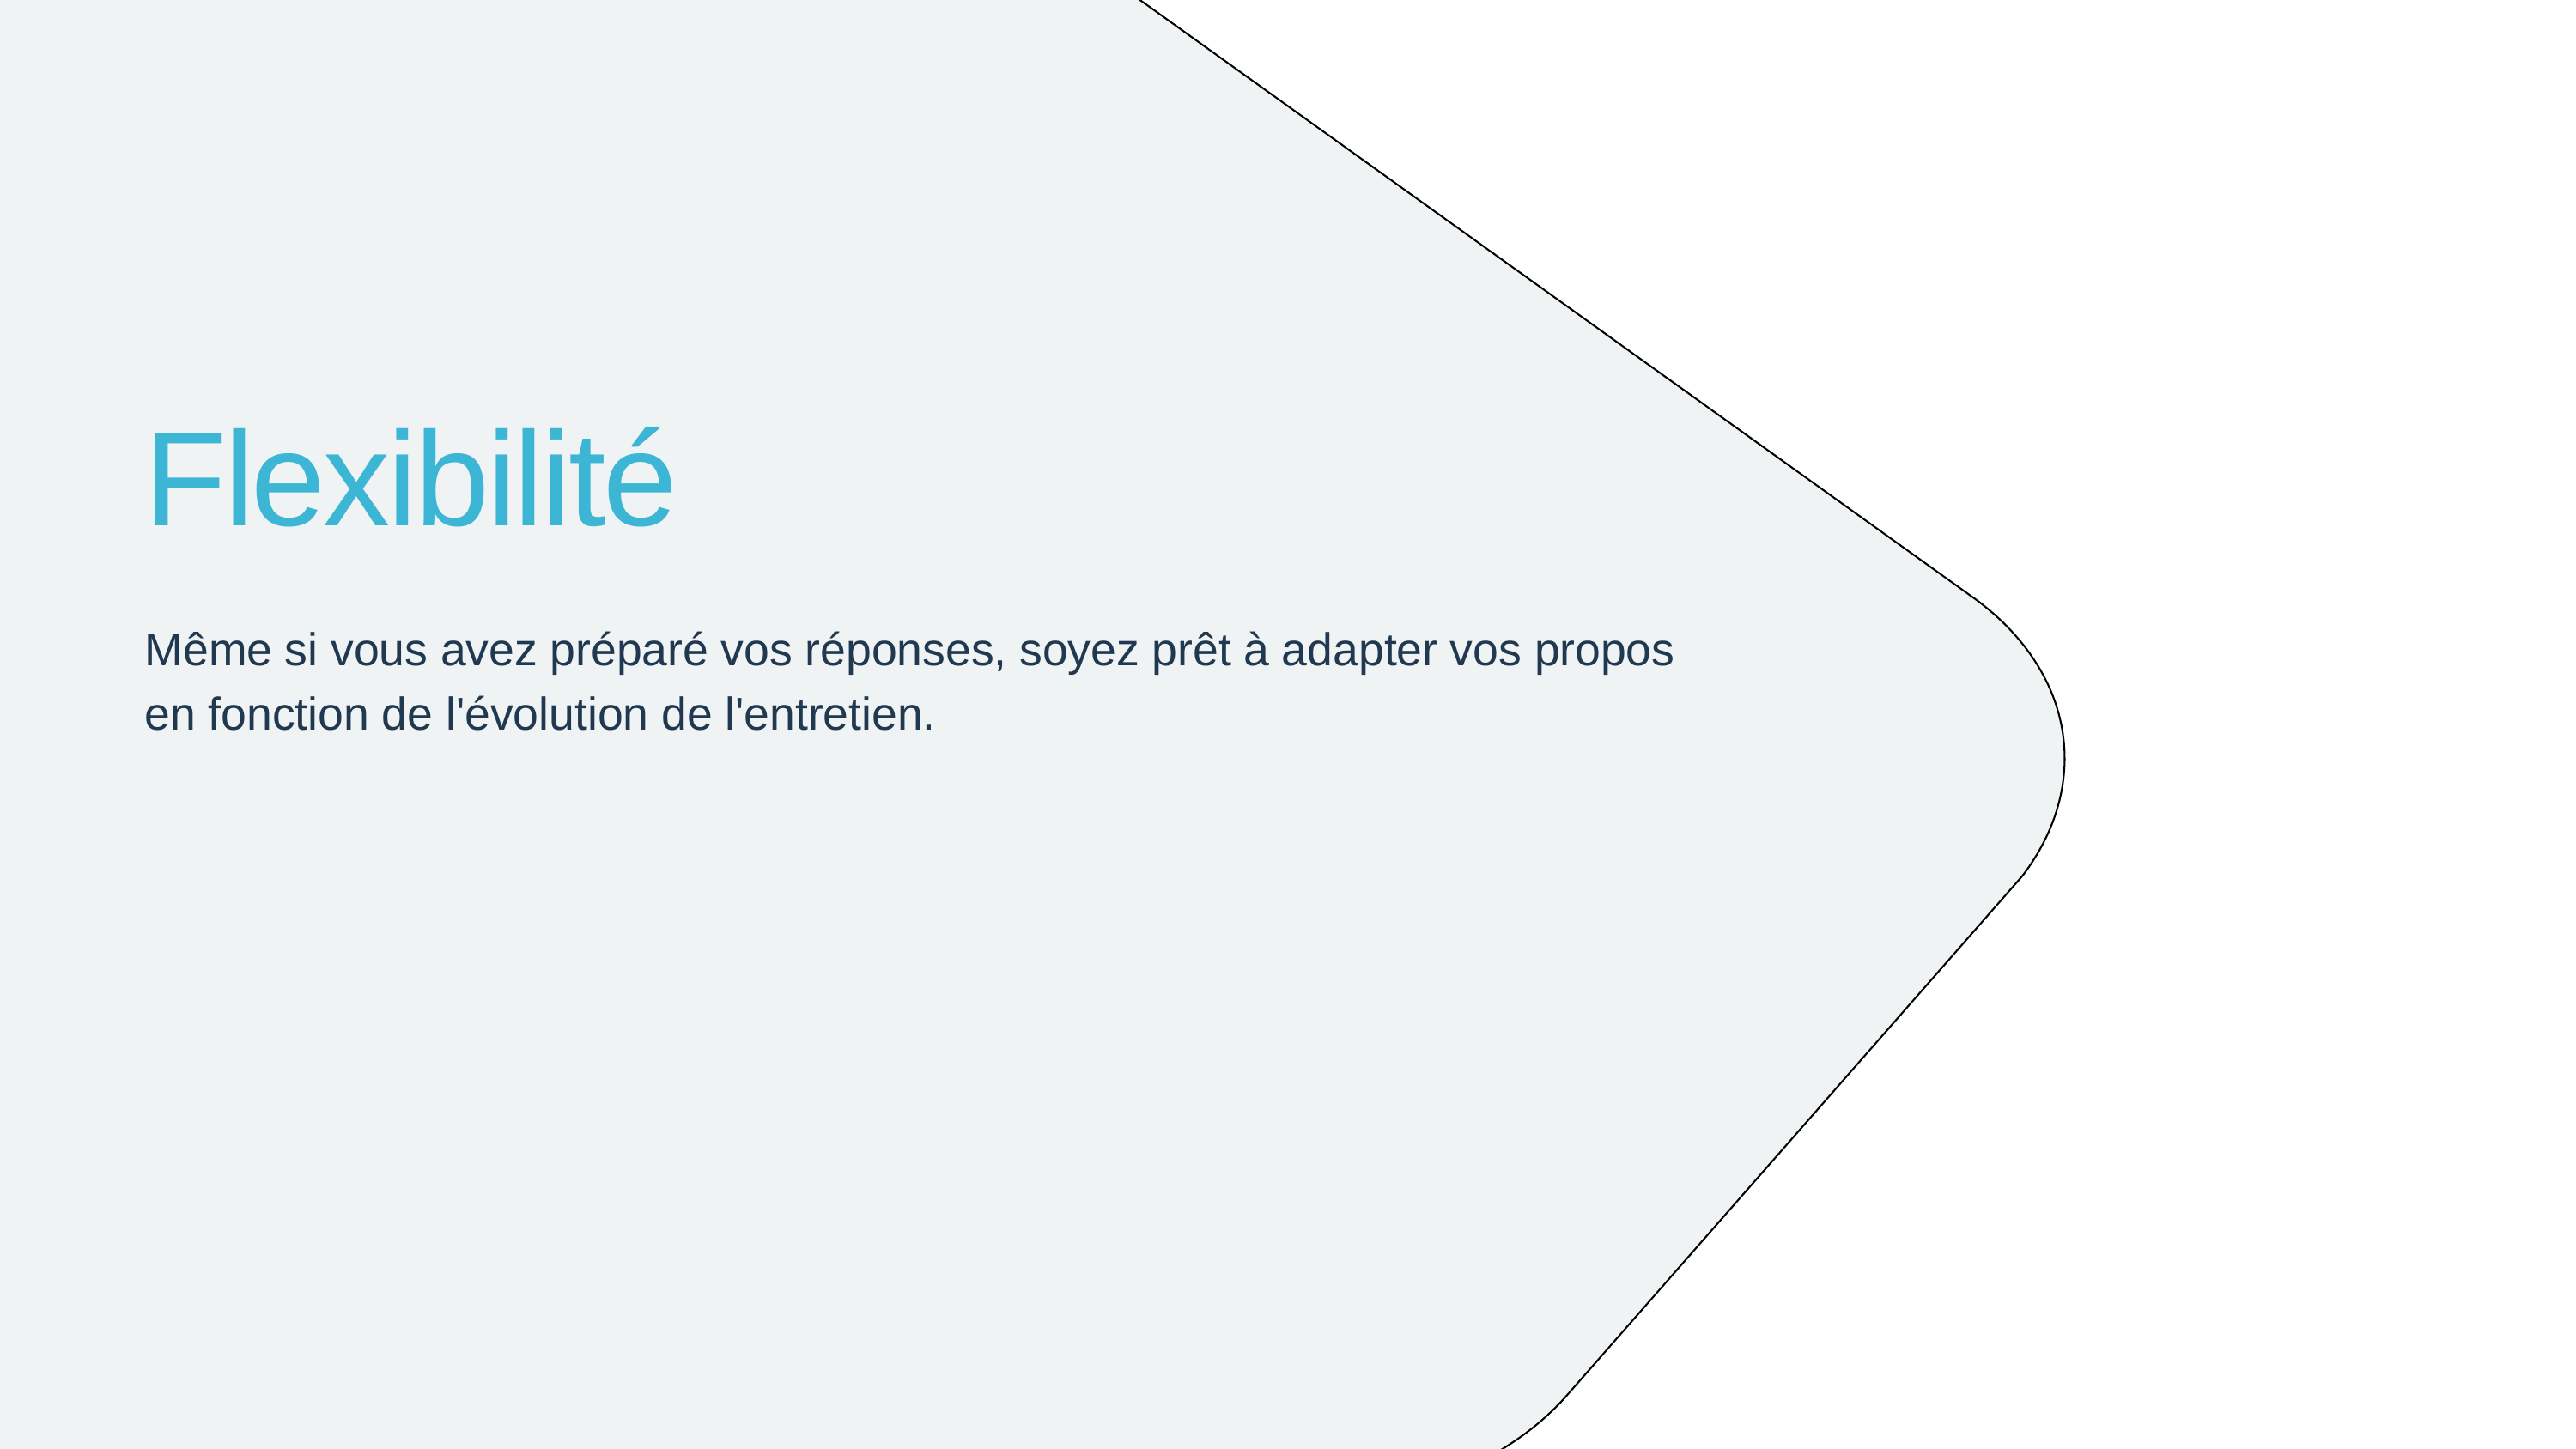

Flexibilité
Même si vous avez préparé vos réponses, soyez prêt à adapter vos propos en fonction de l'évolution de l'entretien.